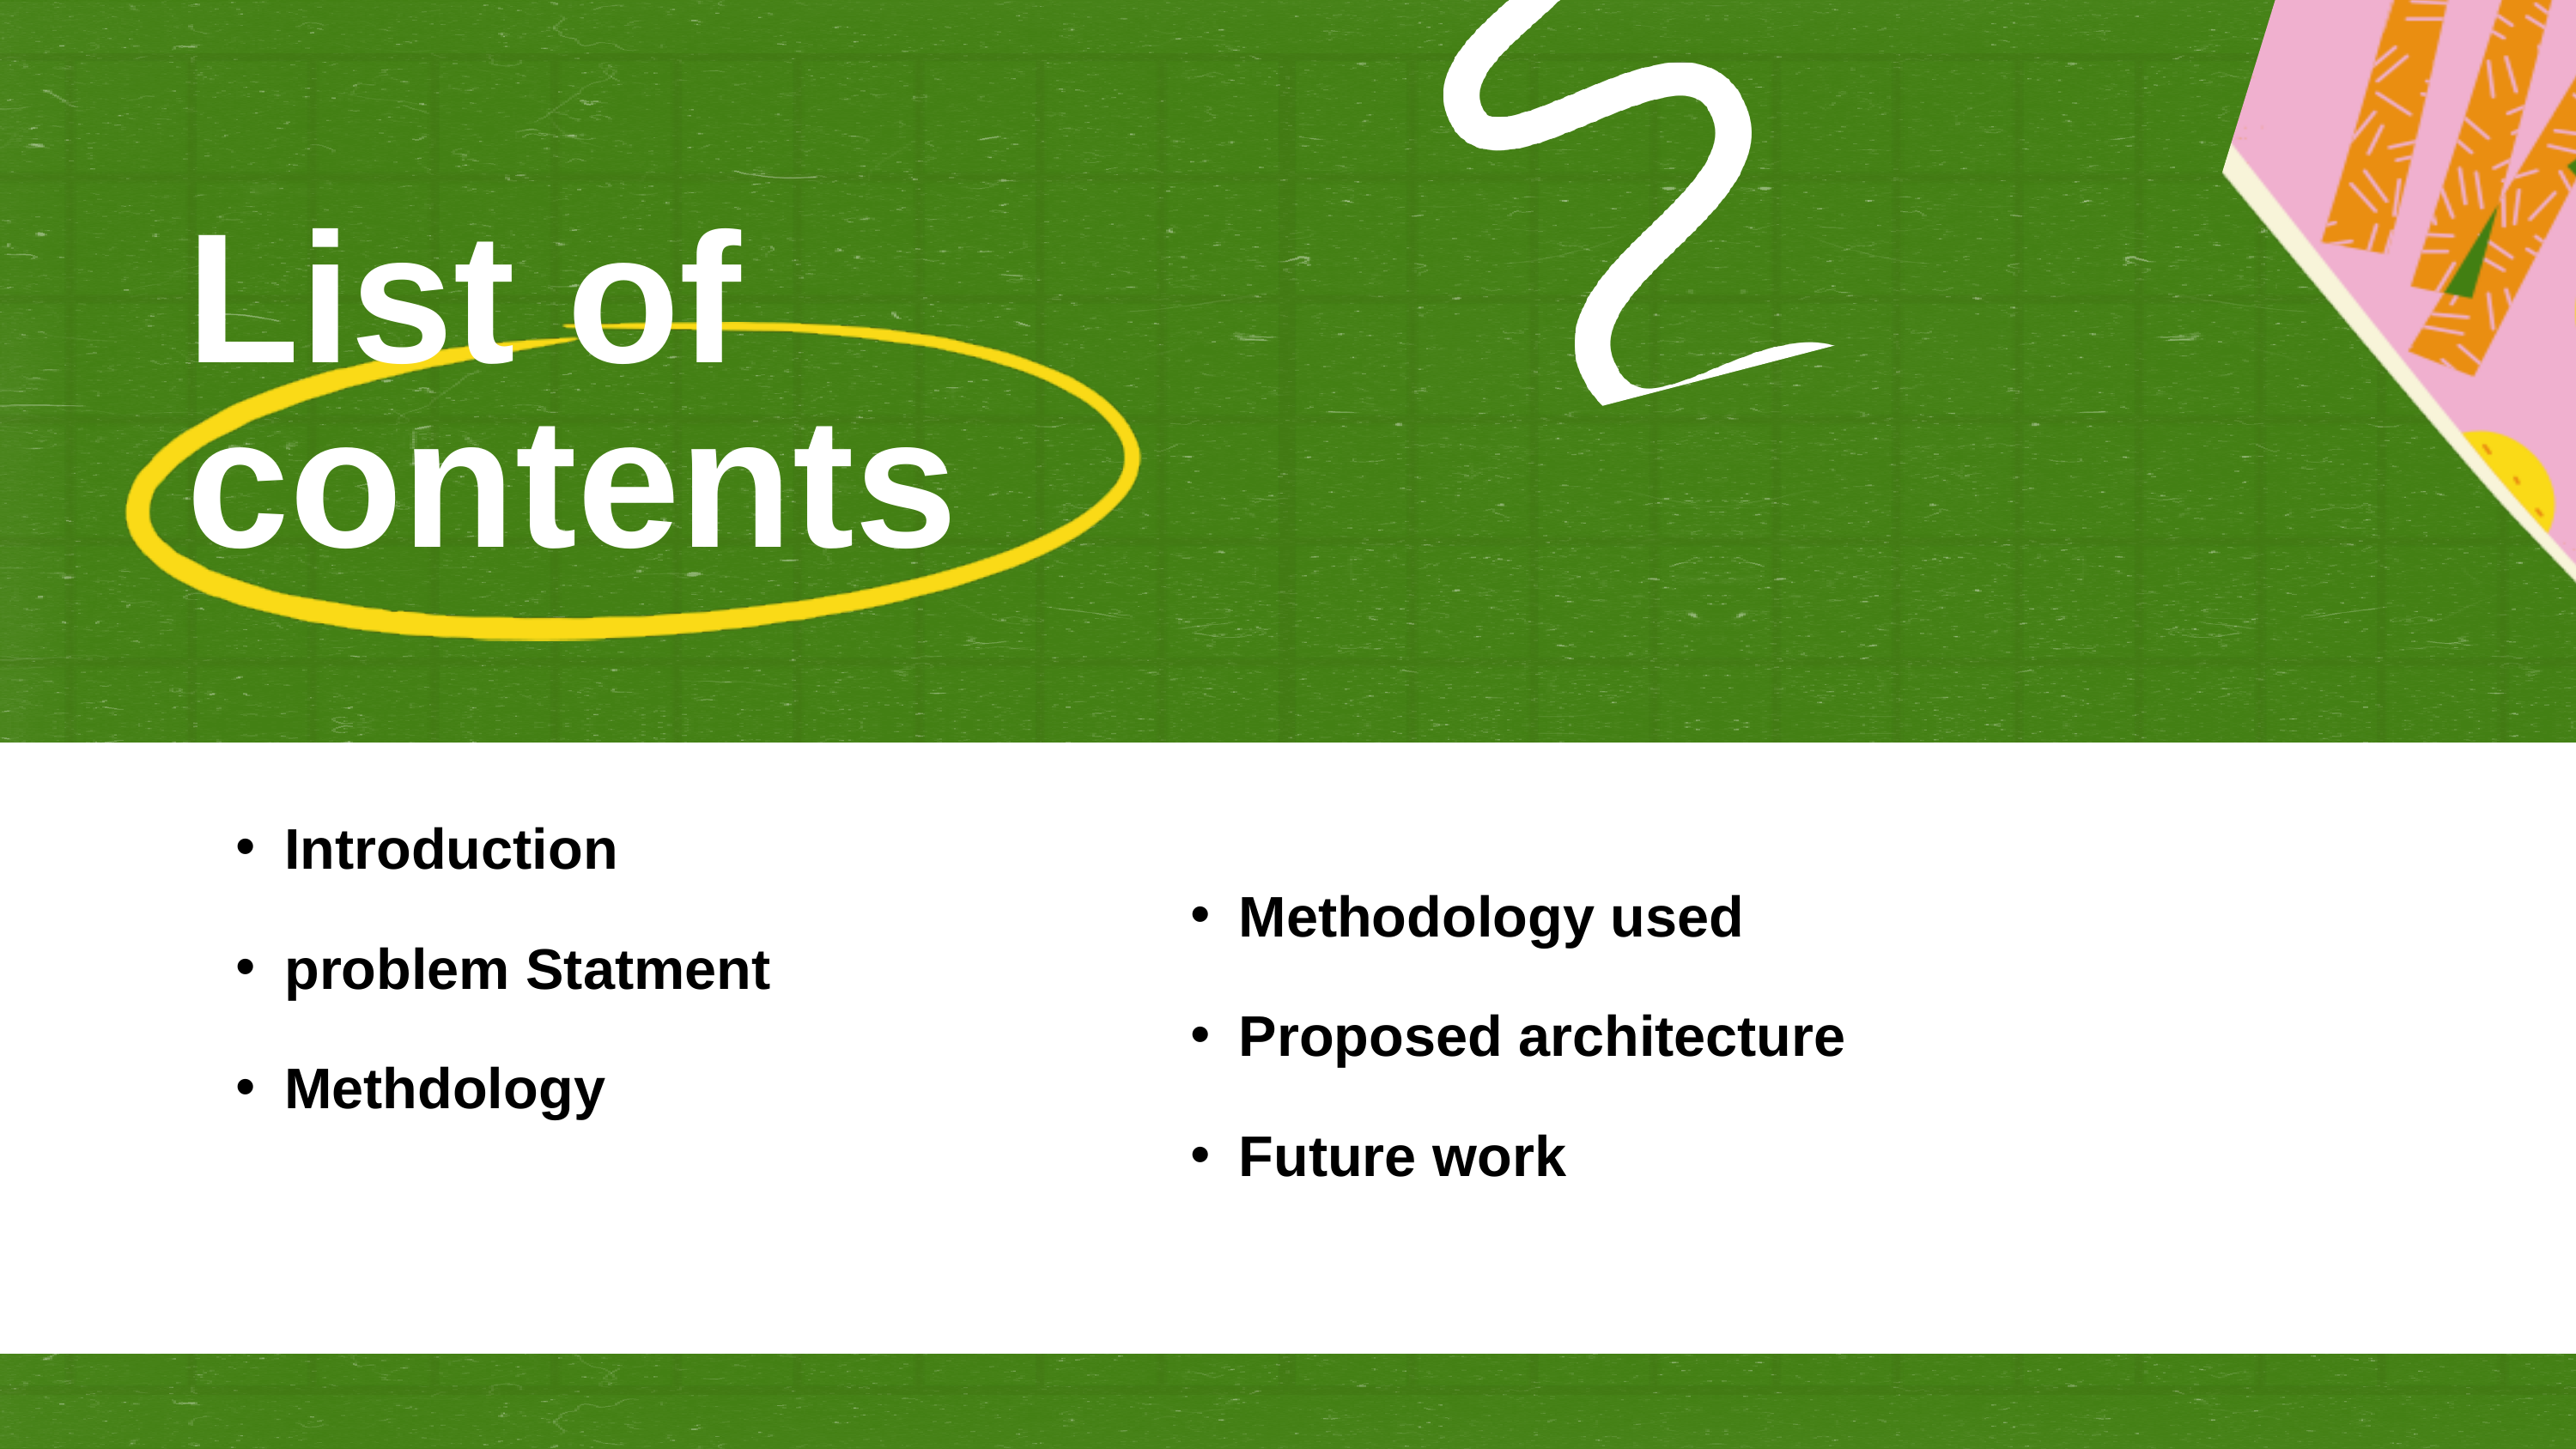

List of contents

Introduction
Methodology used
problem Statment
Proposed architecture
Methdology
Future work